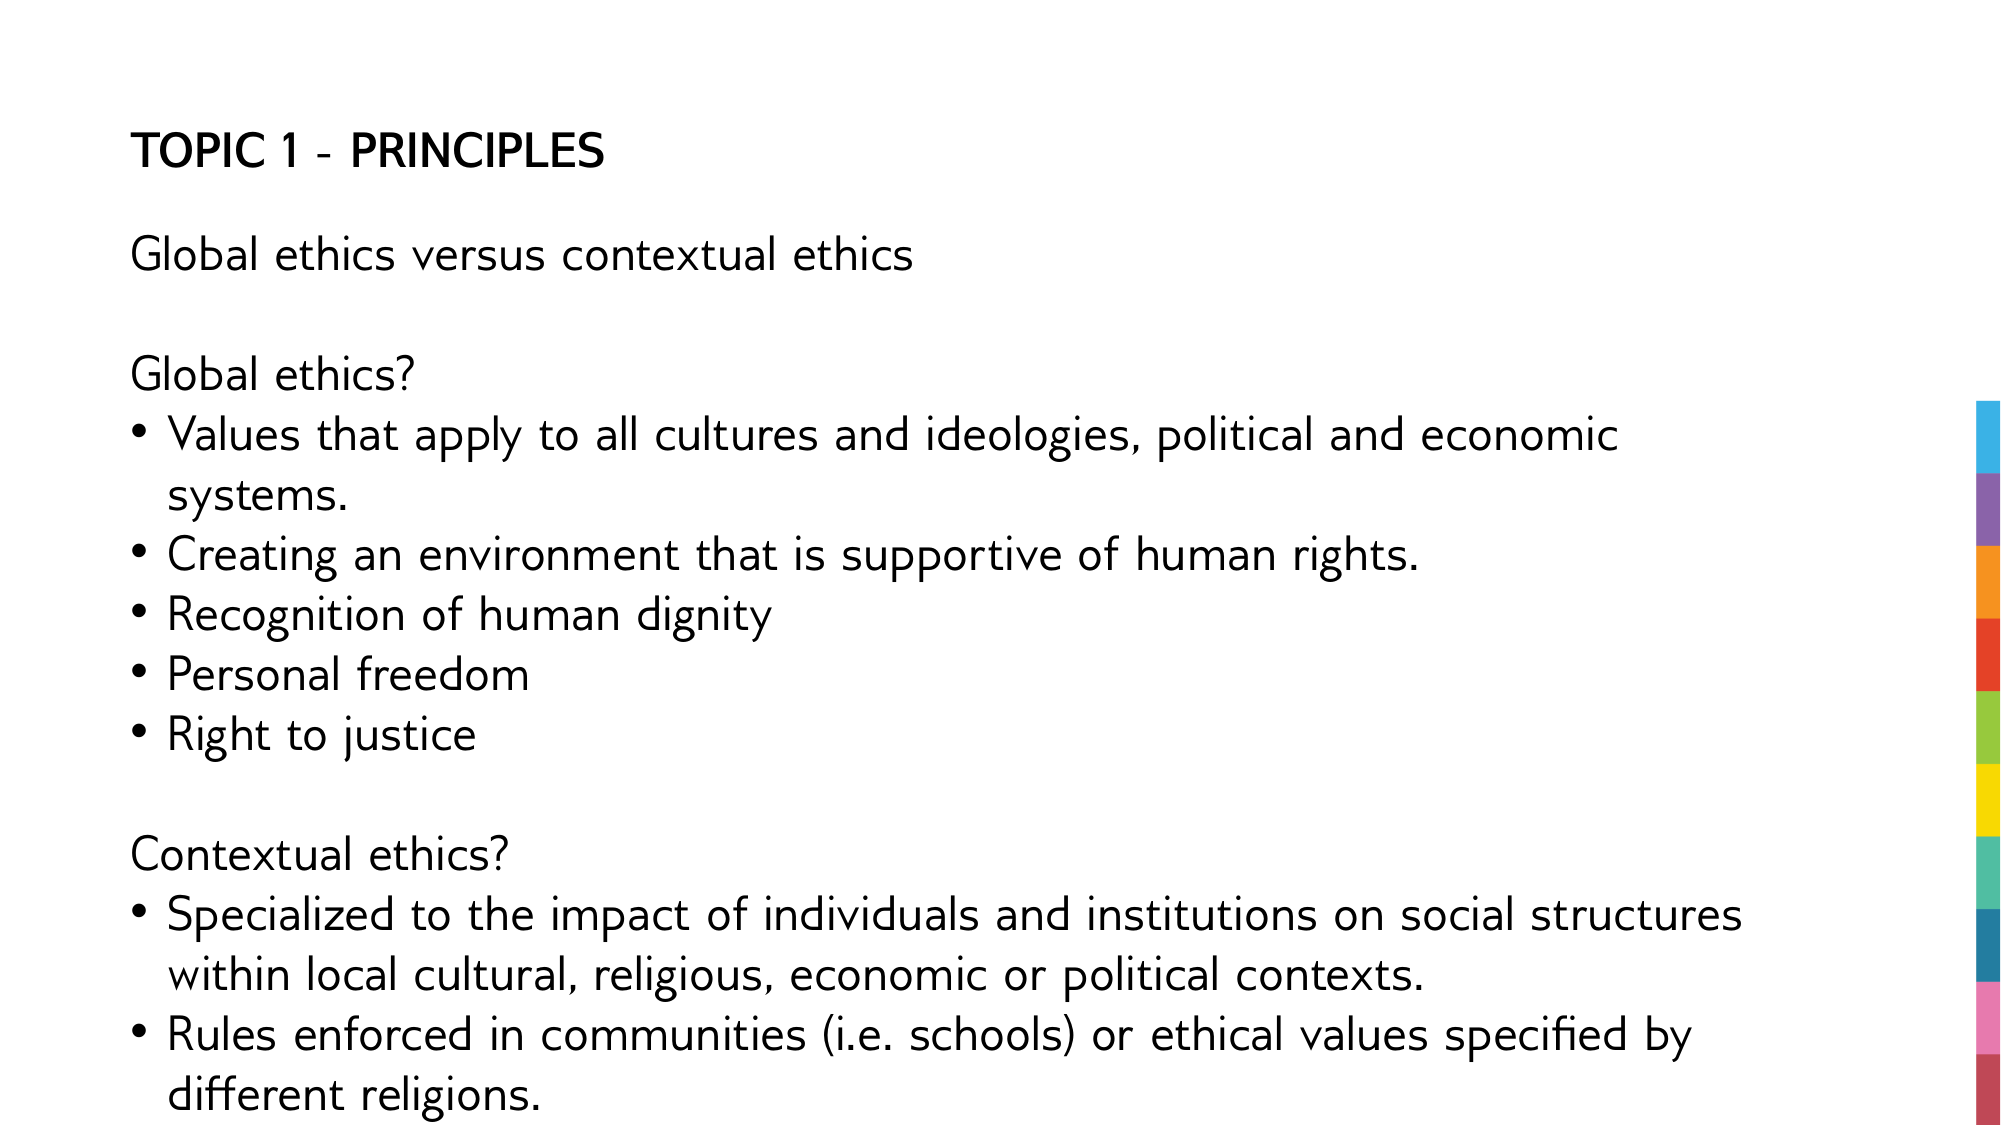

# TOPIC 1 - PRINCIPLES
Global ethics versus contextual ethics

Global ethics?
Values that apply to all cultures and ideologies, political and economic systems.
Creating an environment that is supportive of human rights.
Recognition of human dignity
Personal freedom
Right to justice

Contextual ethics?
Specialized to the impact of individuals and institutions on social structures within local cultural, religious, economic or political contexts.
Rules enforced in communities (i.e. schools) or ethical values specified by different religions.